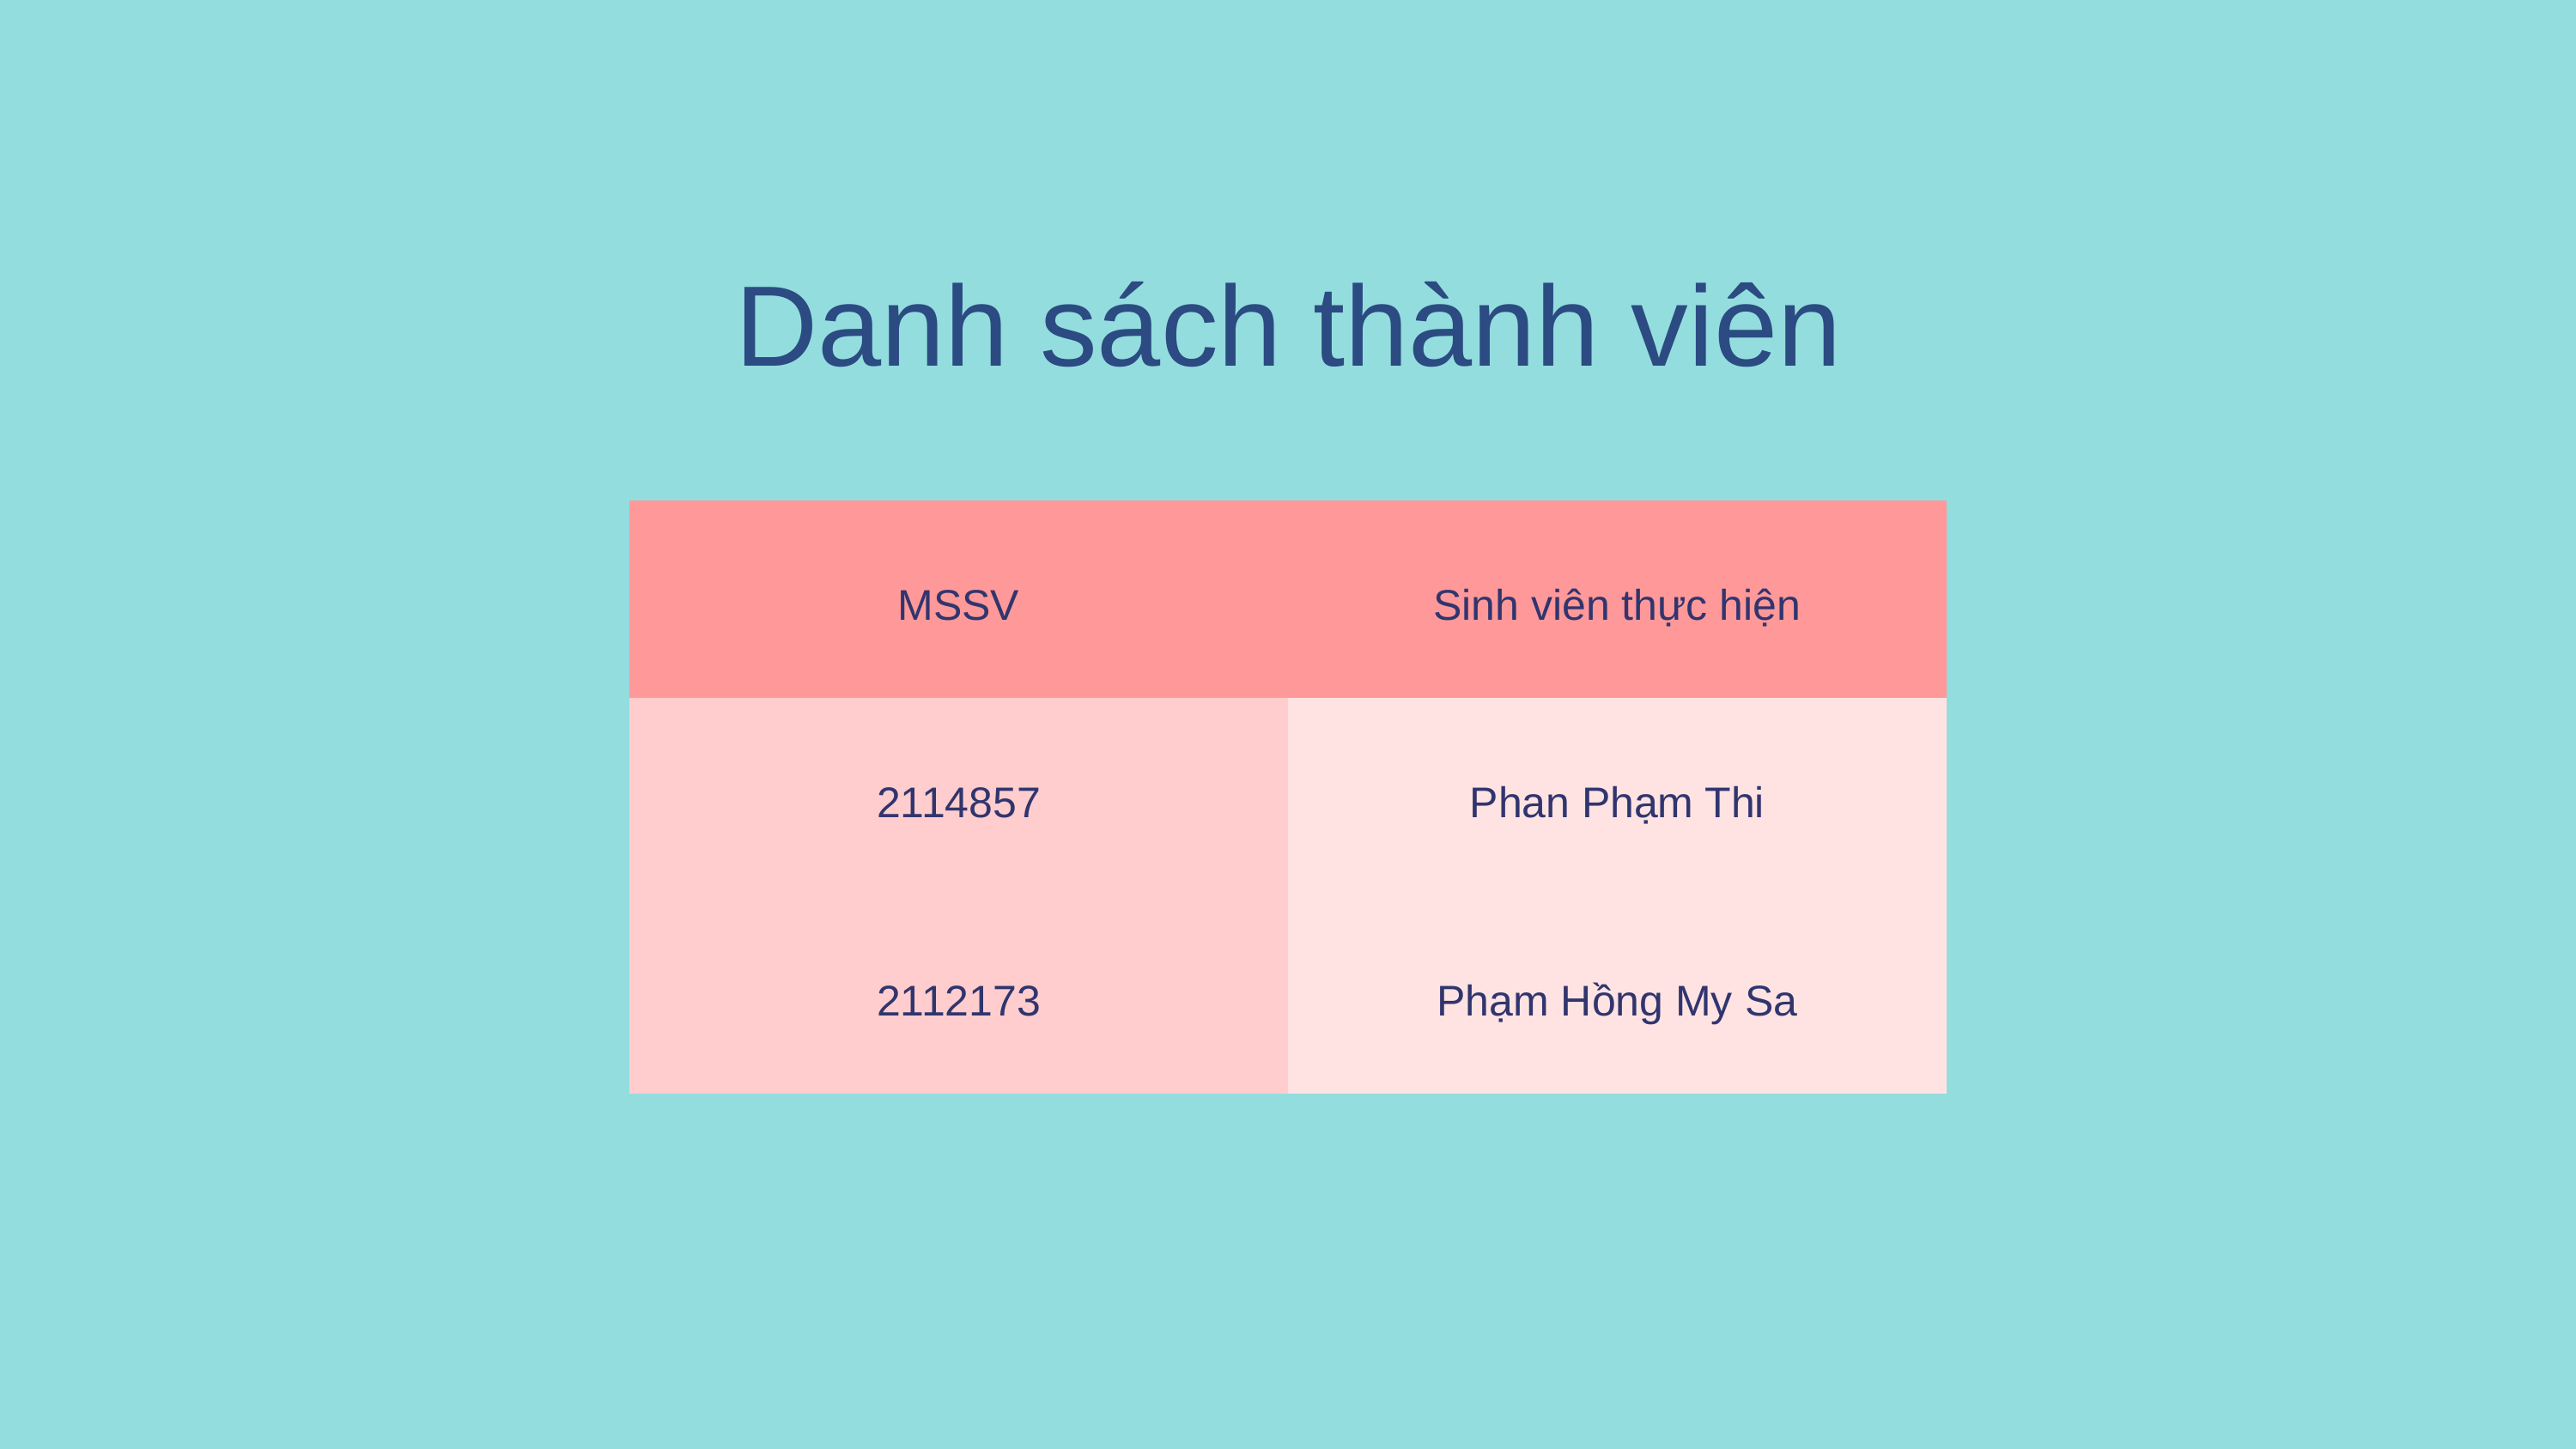

Danh sách thành viên
| MSSV | Sinh viên thực hiện |
| --- | --- |
| 2114857 | Phan Phạm Thi |
| 2112173 | Phạm Hồng My Sa |
|  |  |
|  |  |